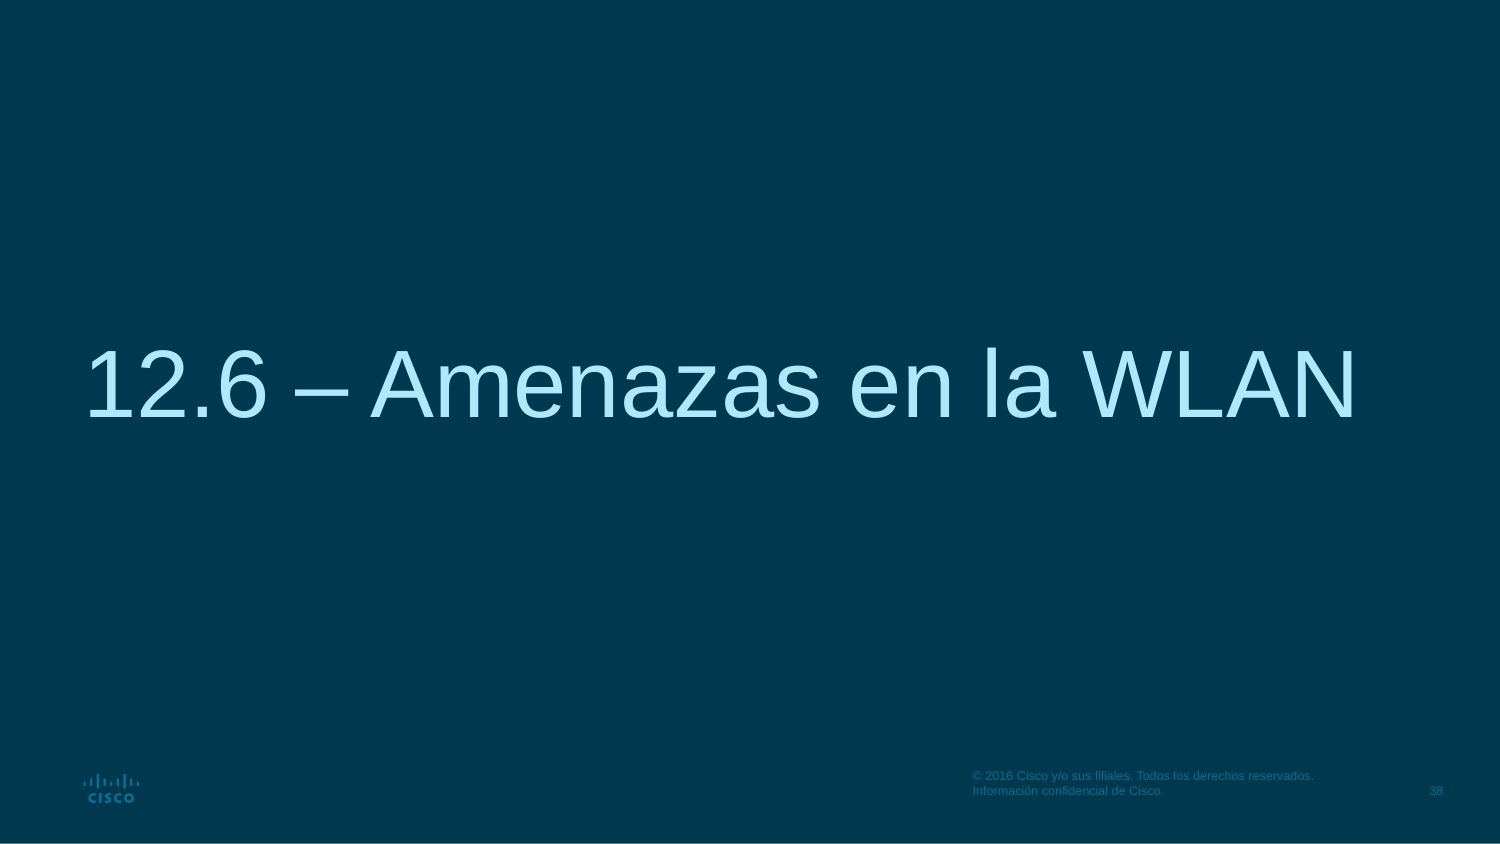

# 12.6 – Amenazas en la WLAN